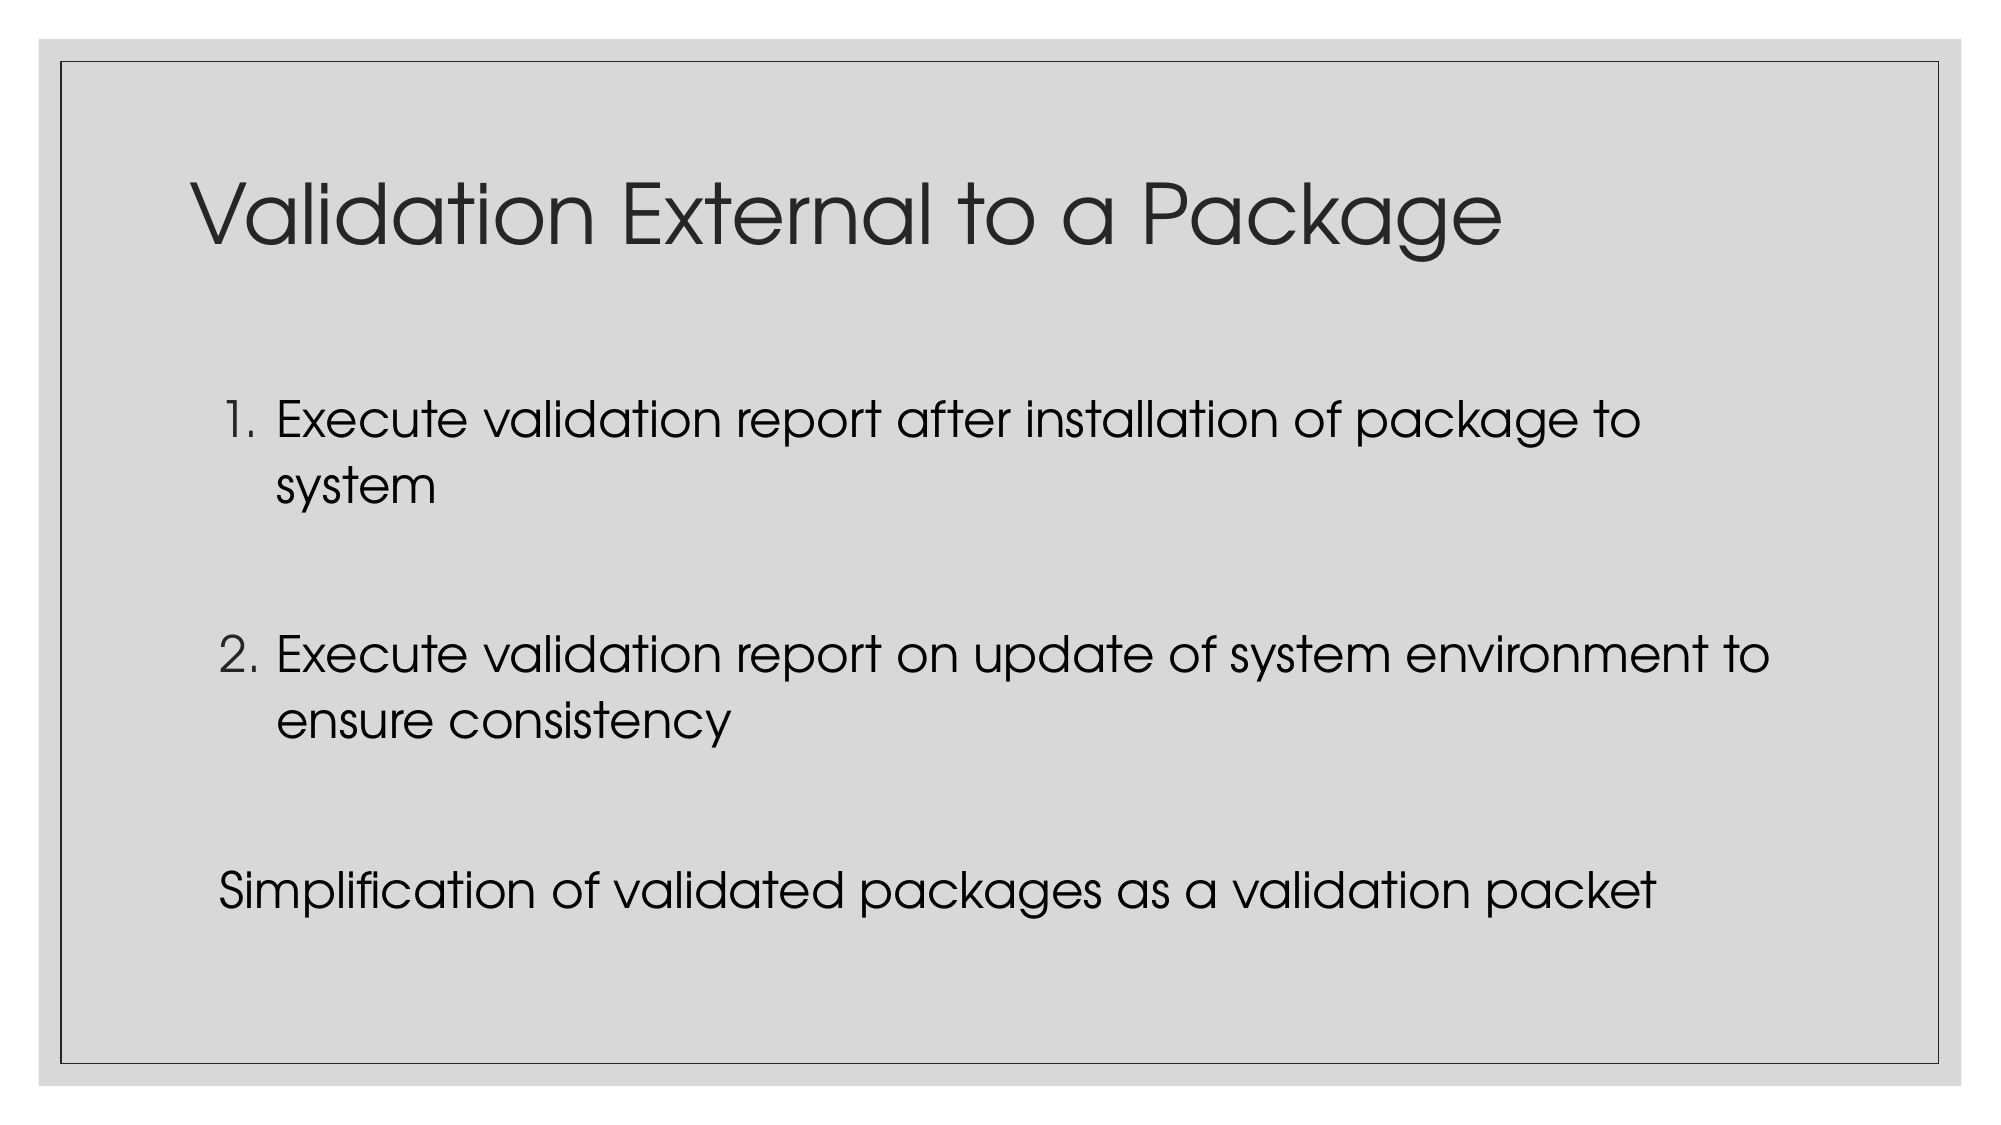

# Validation External to a Package
Execute validation report after installation of package to system

Execute validation report on update of system environment to ensure consistency

Simplification of validated packages as a validation packet